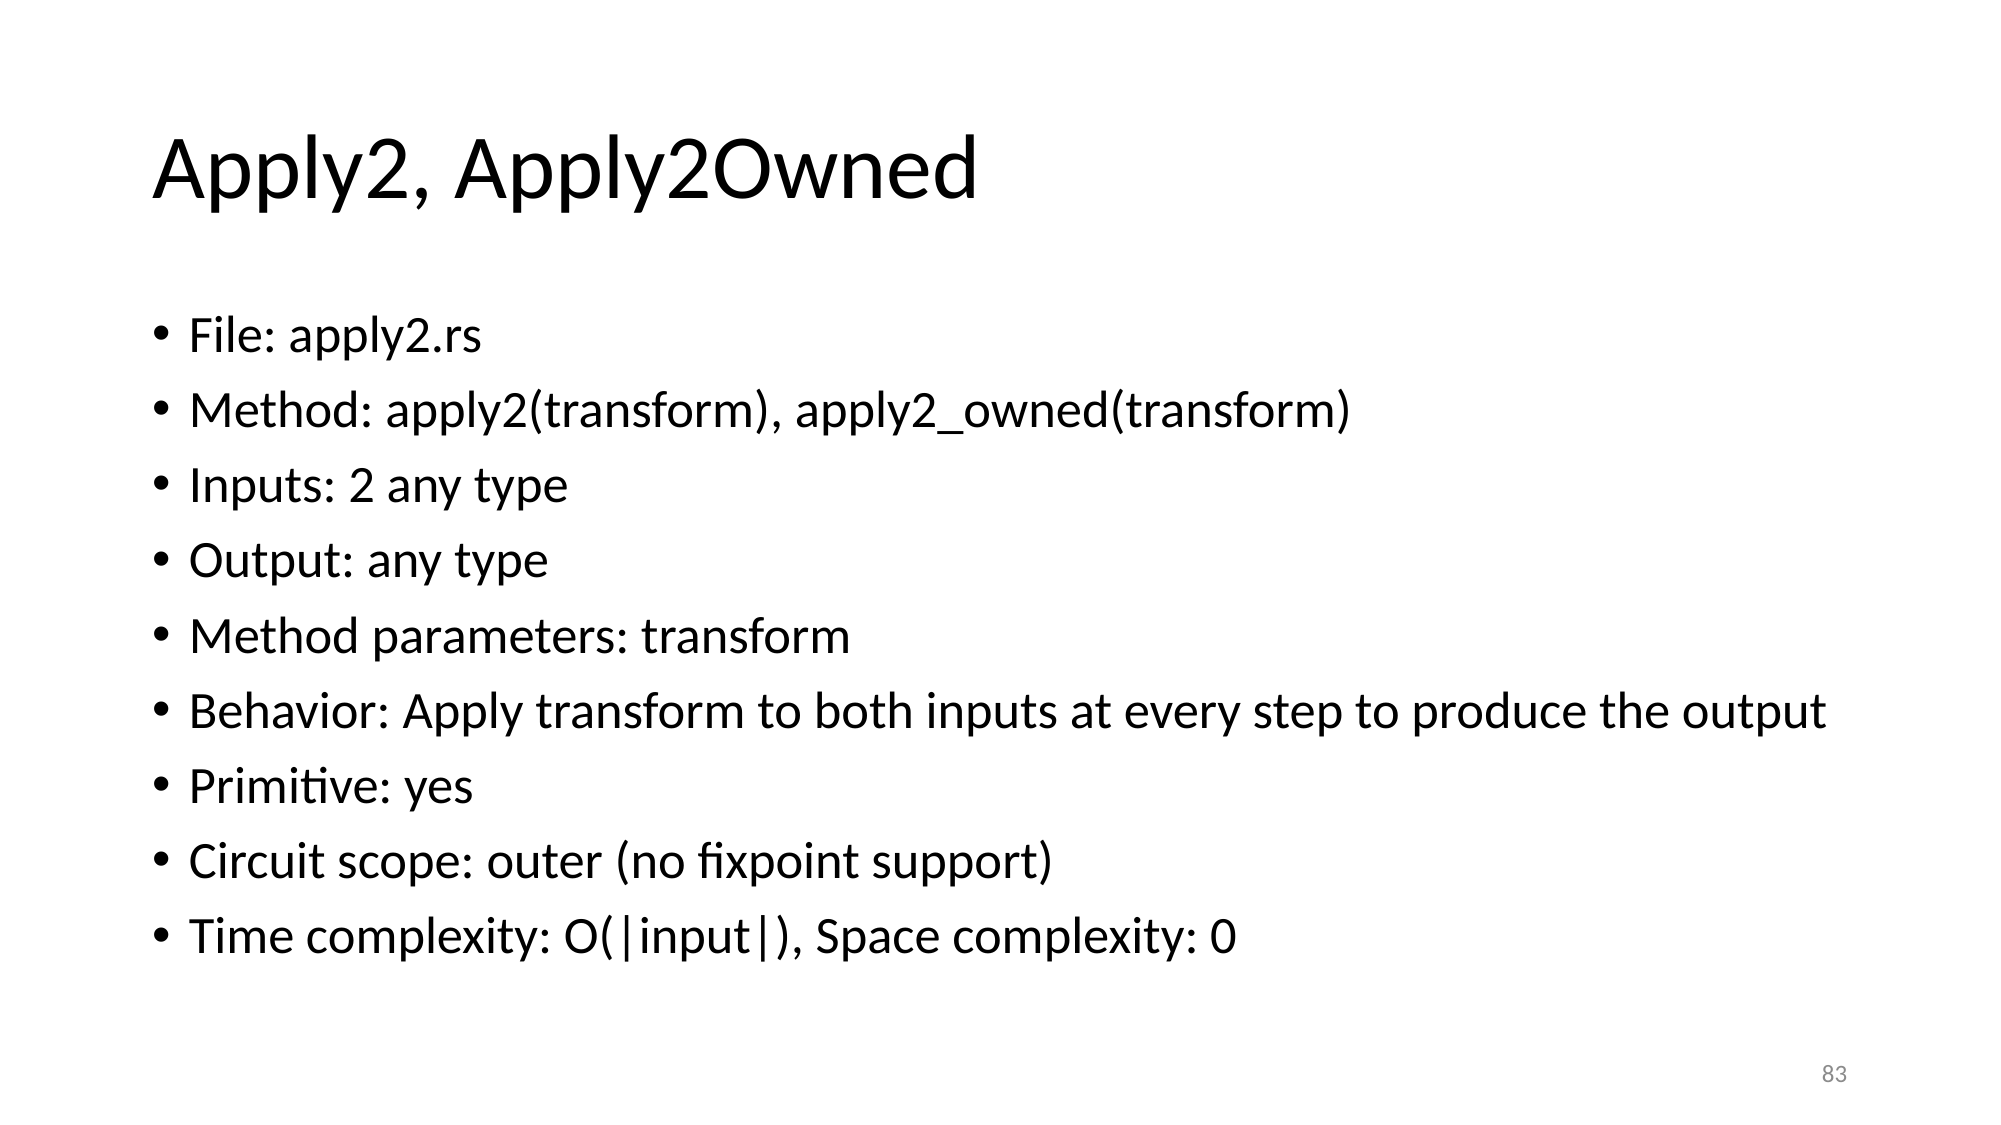

# Apply2, Apply2Owned
File: apply2.rs
Method: apply2(transform), apply2_owned(transform)
Inputs: 2 any type
Output: any type
Method parameters: transform
Behavior: Apply transform to both inputs at every step to produce the output
Primitive: yes
Circuit scope: outer (no fixpoint support)
Time complexity: O(|input|), Space complexity: 0
83